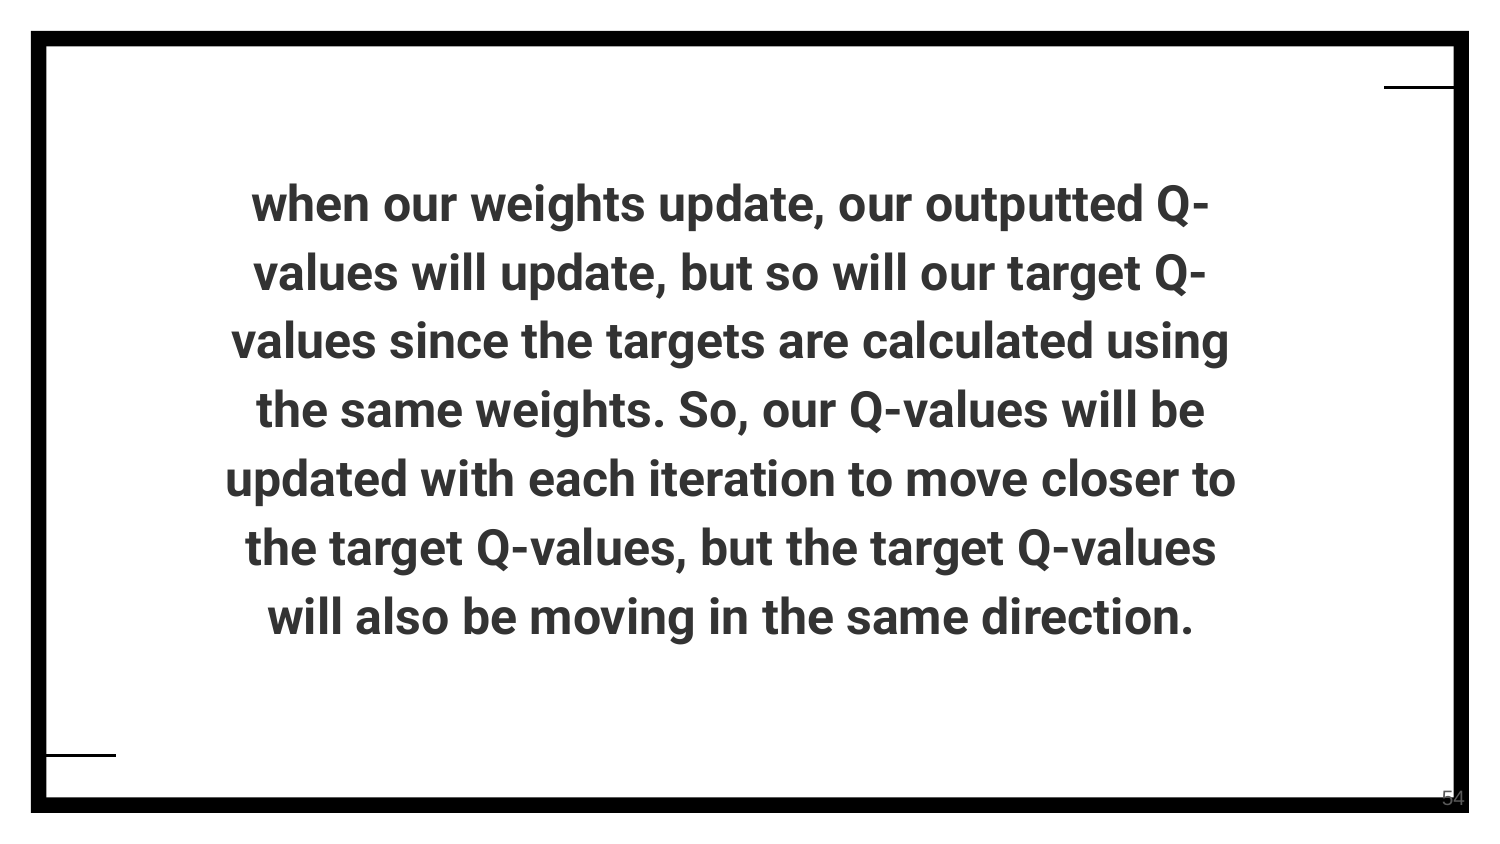

# when our weights update, our outputted Q-values will update, but so will our target Q-values since the targets are calculated using the same weights. So, our Q-values will be updated with each iteration to move closer to the target Q-values, but the target Q-values will also be moving in the same direction.

54